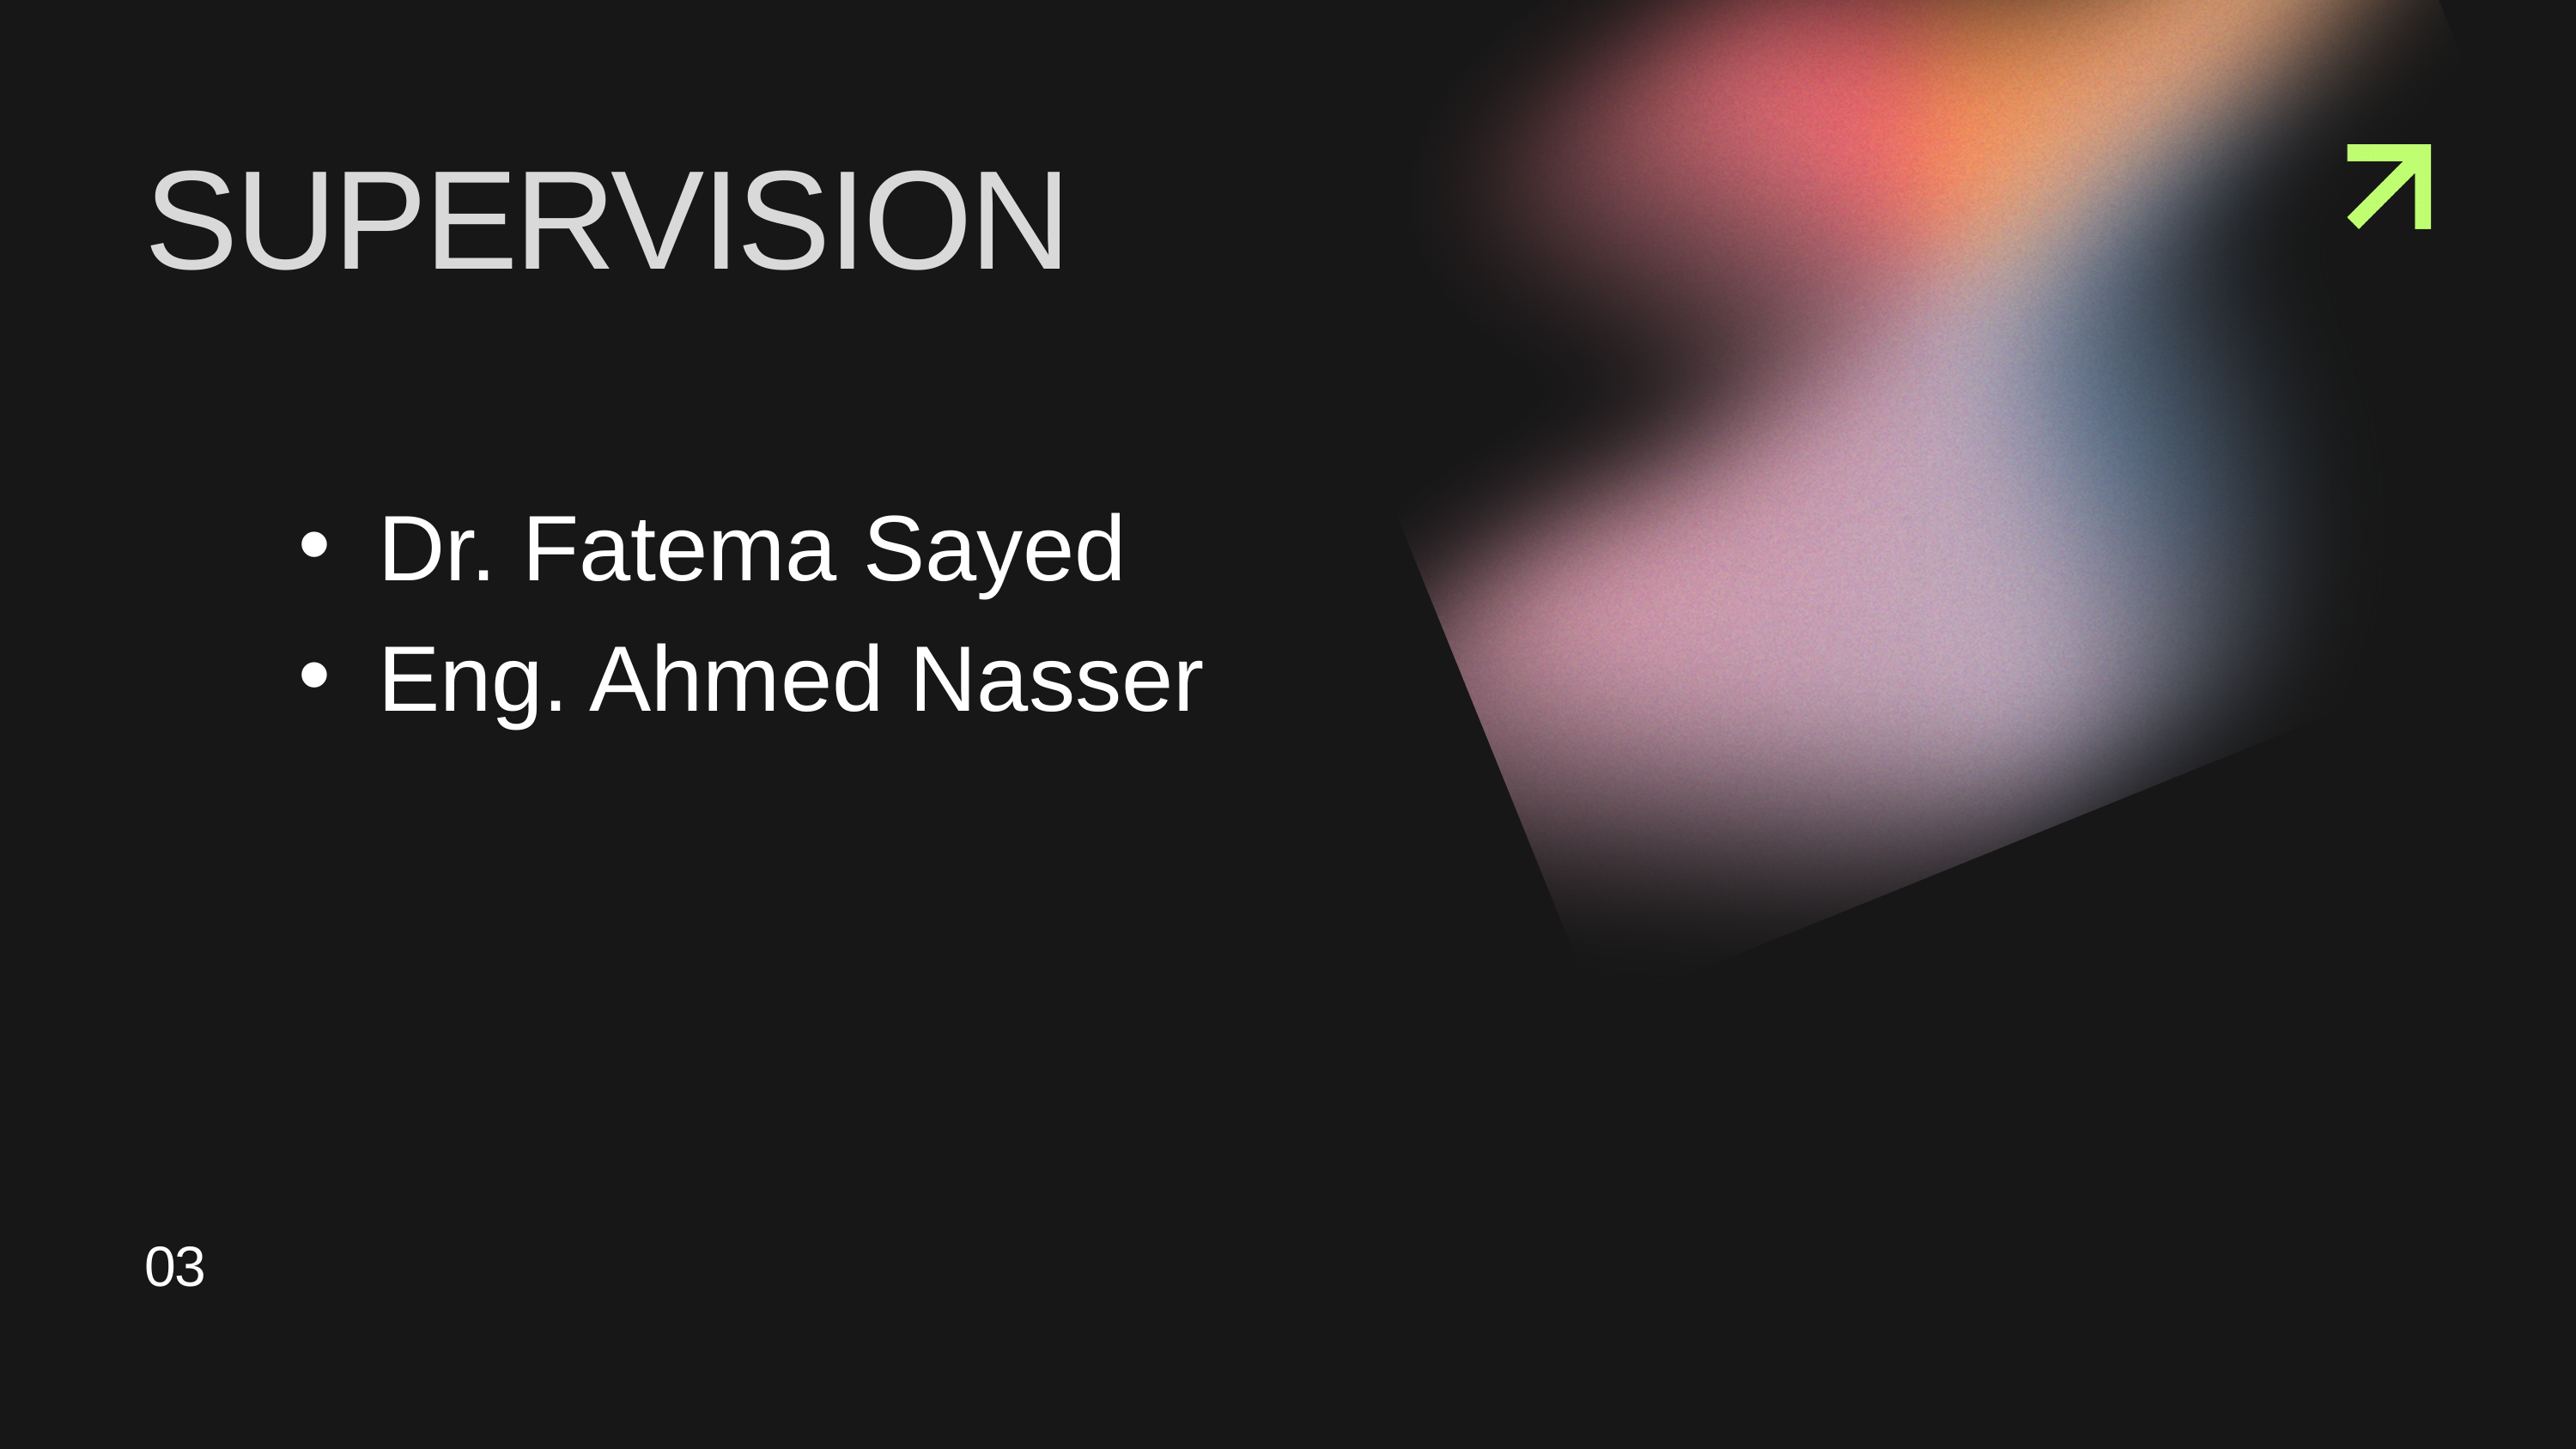

SUPERVISION
Dr. Fatema Sayed
Eng. Ahmed Nasser
03